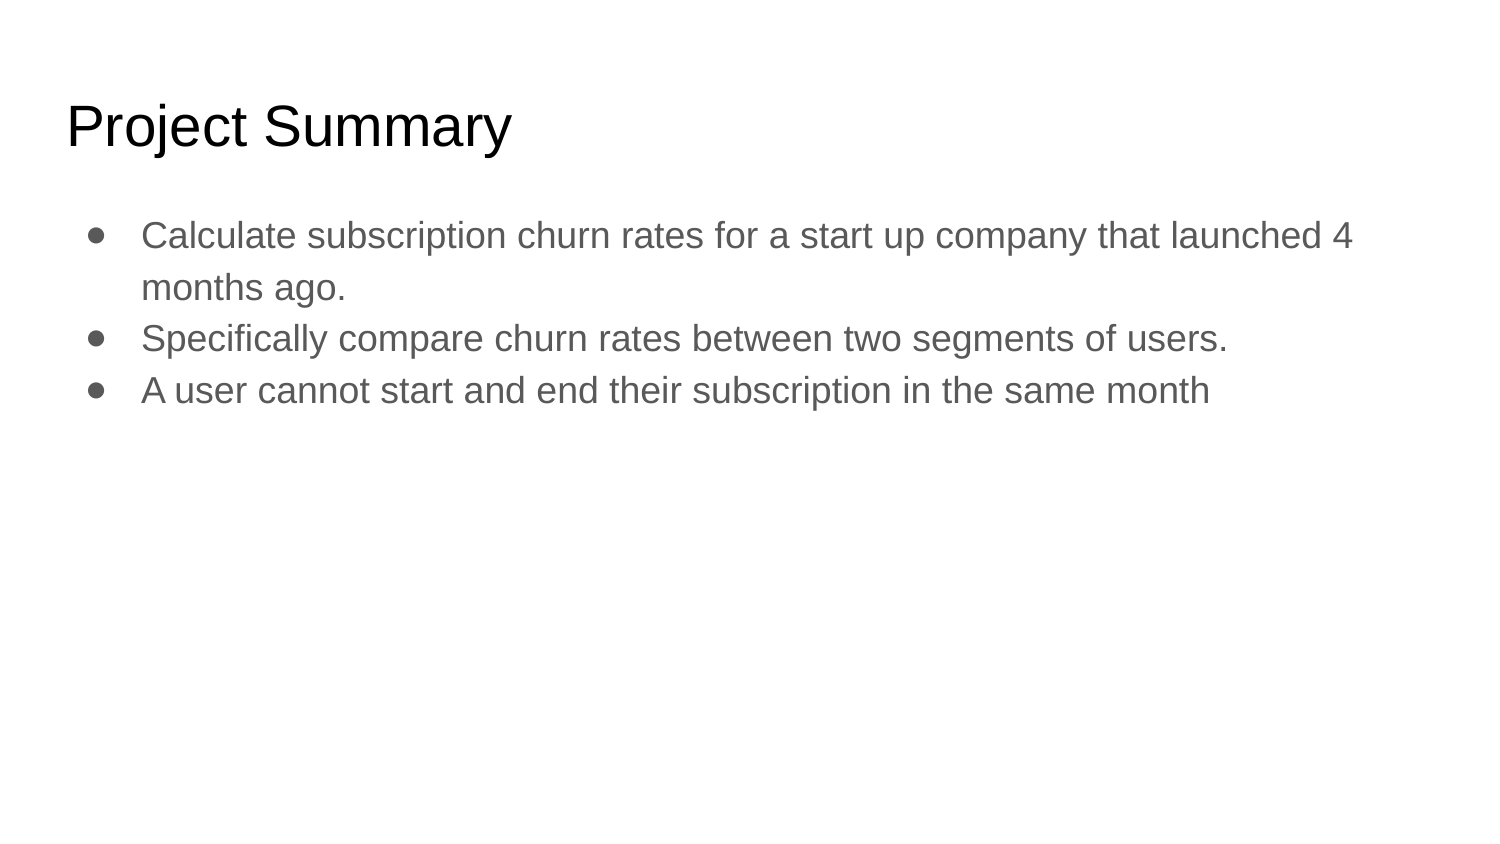

# Project Summary
Calculate subscription churn rates for a start up company that launched 4 months ago.
Specifically compare churn rates between two segments of users.
A user cannot start and end their subscription in the same month